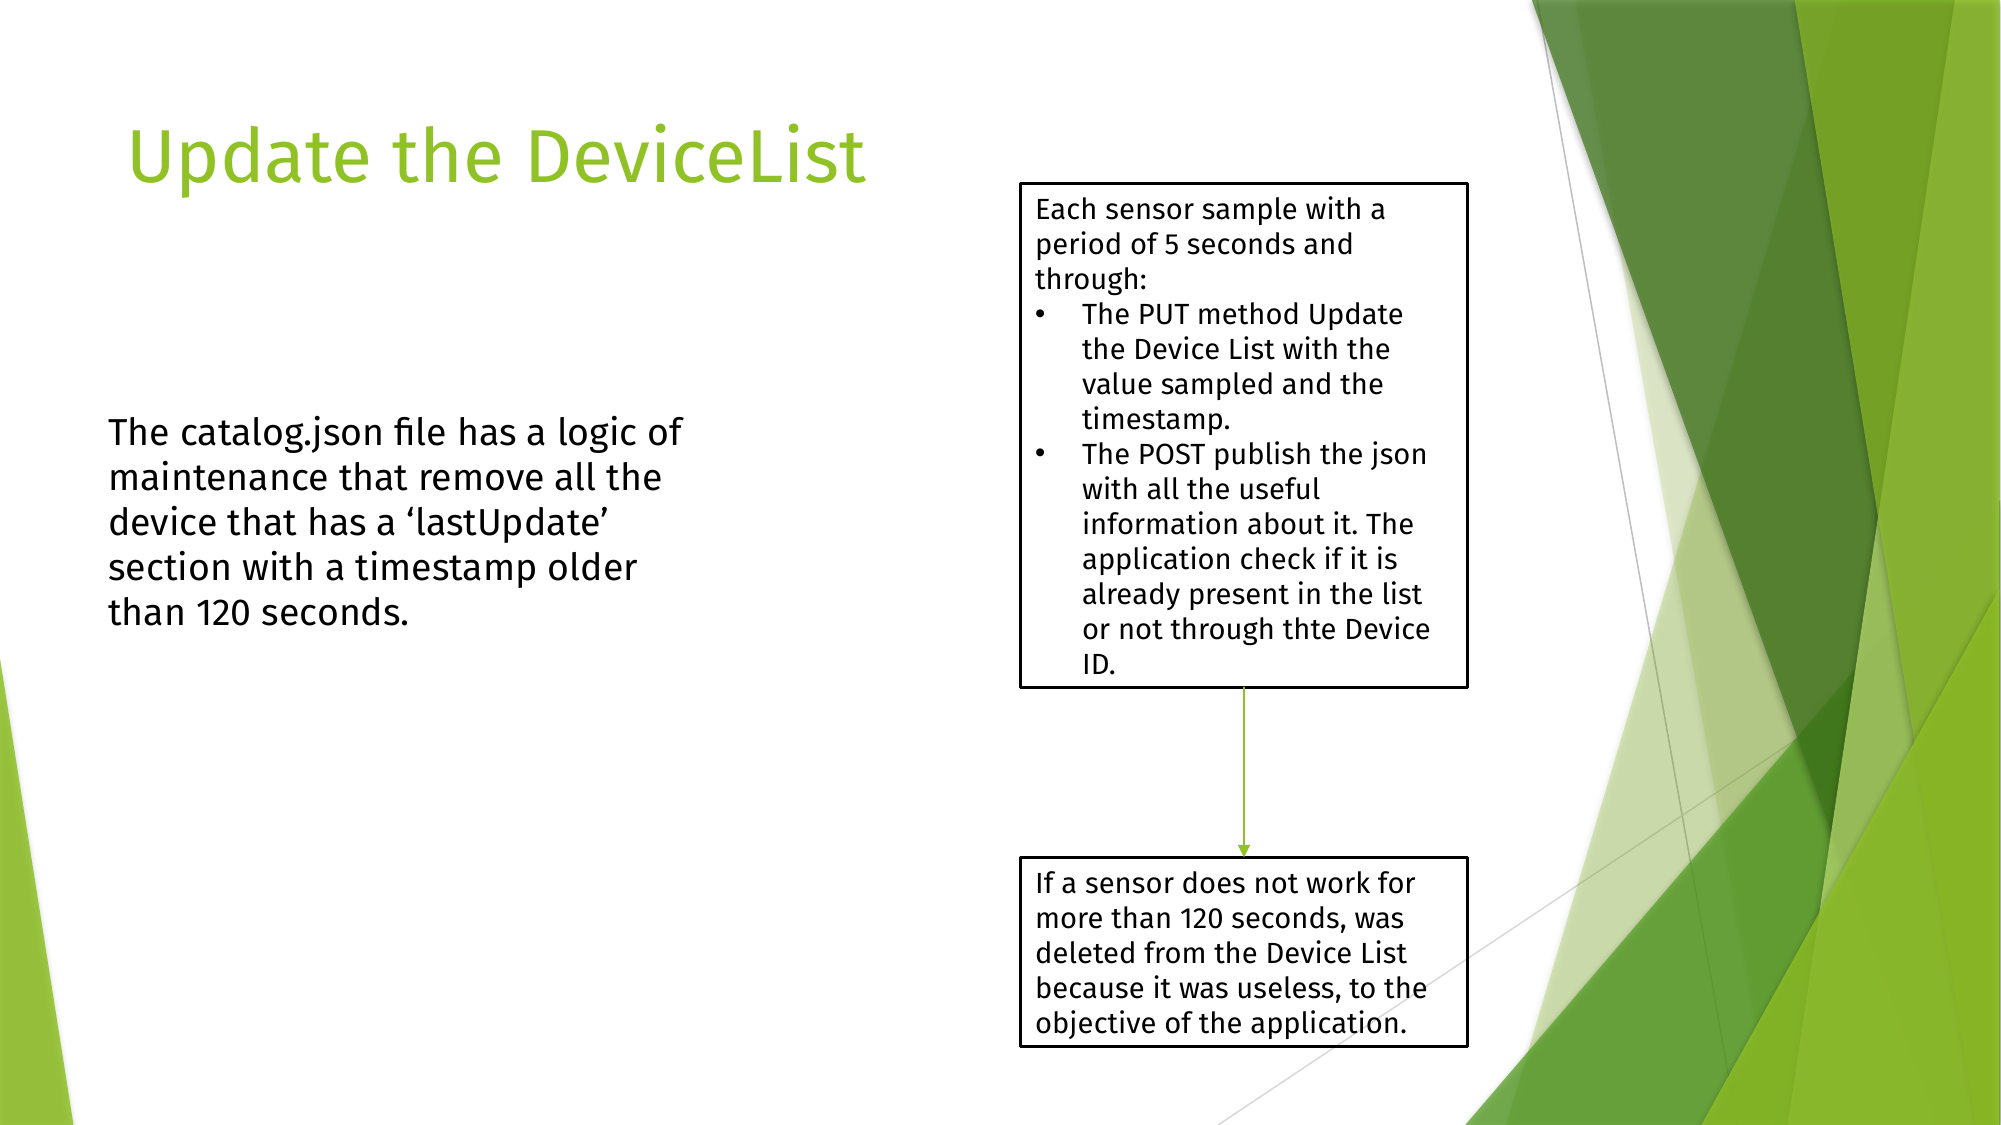

# Update the DeviceList
Each sensor sample with a period of 5 seconds and through:
The PUT method Update the Device List with the value sampled and the timestamp.
The POST publish the json with all the useful information about it. The application check if it is already present in the list or not through thte Device ID.
The catalog.json file has a logic of maintenance that remove all the device that has a ‘lastUpdate’ section with a timestamp older than 120 seconds.
If a sensor does not work for more than 120 seconds, was deleted from the Device List because it was useless, to the objective of the application.